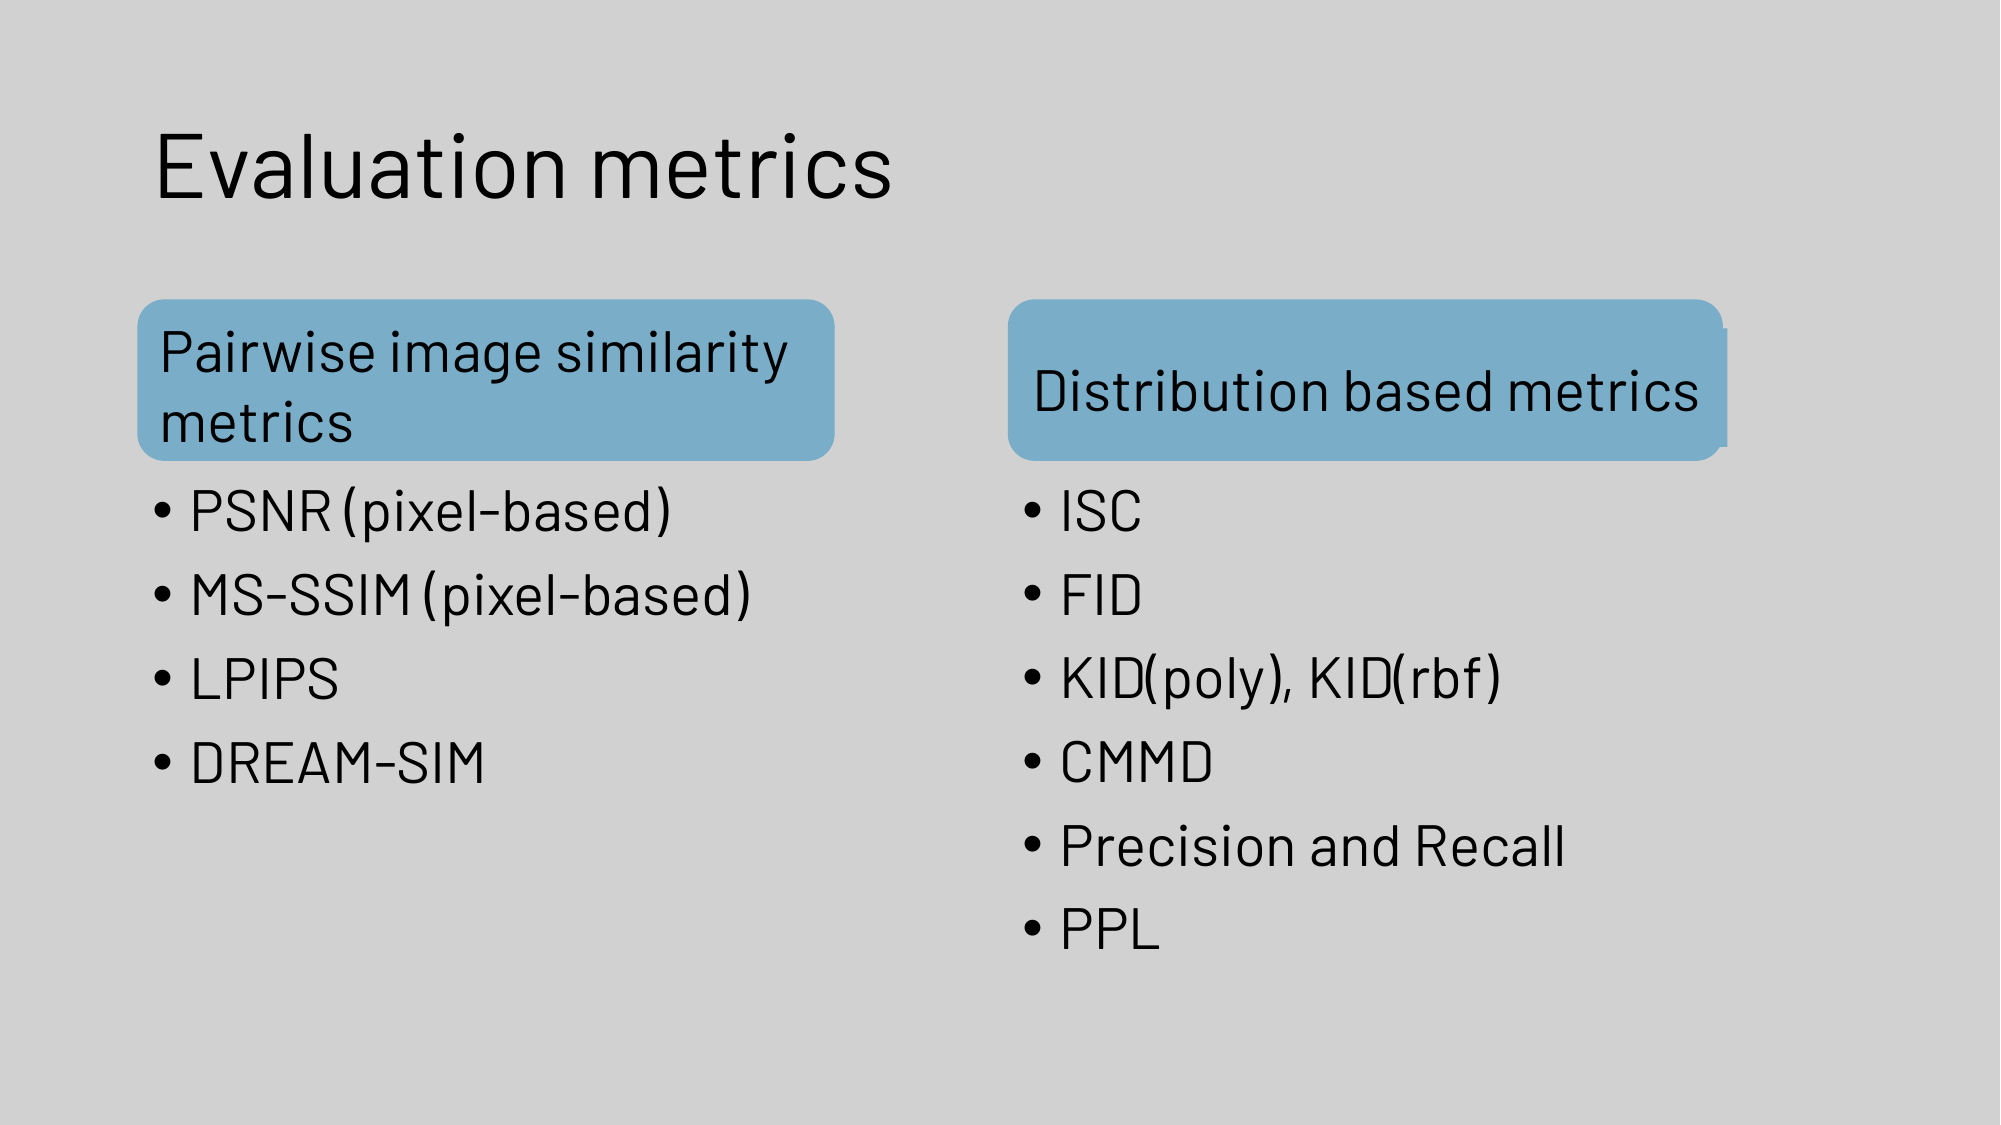

# Evaluation metrics

Distribution based metrics
Pairwise image similarity metrics

PSNR (pixel-based)
MS-SSIM (pixel-based)
LPIPS
DREAM-SIM

ISC
FID
KID(poly), KID(rbf)
CMMD
Precision and Recall
PPL